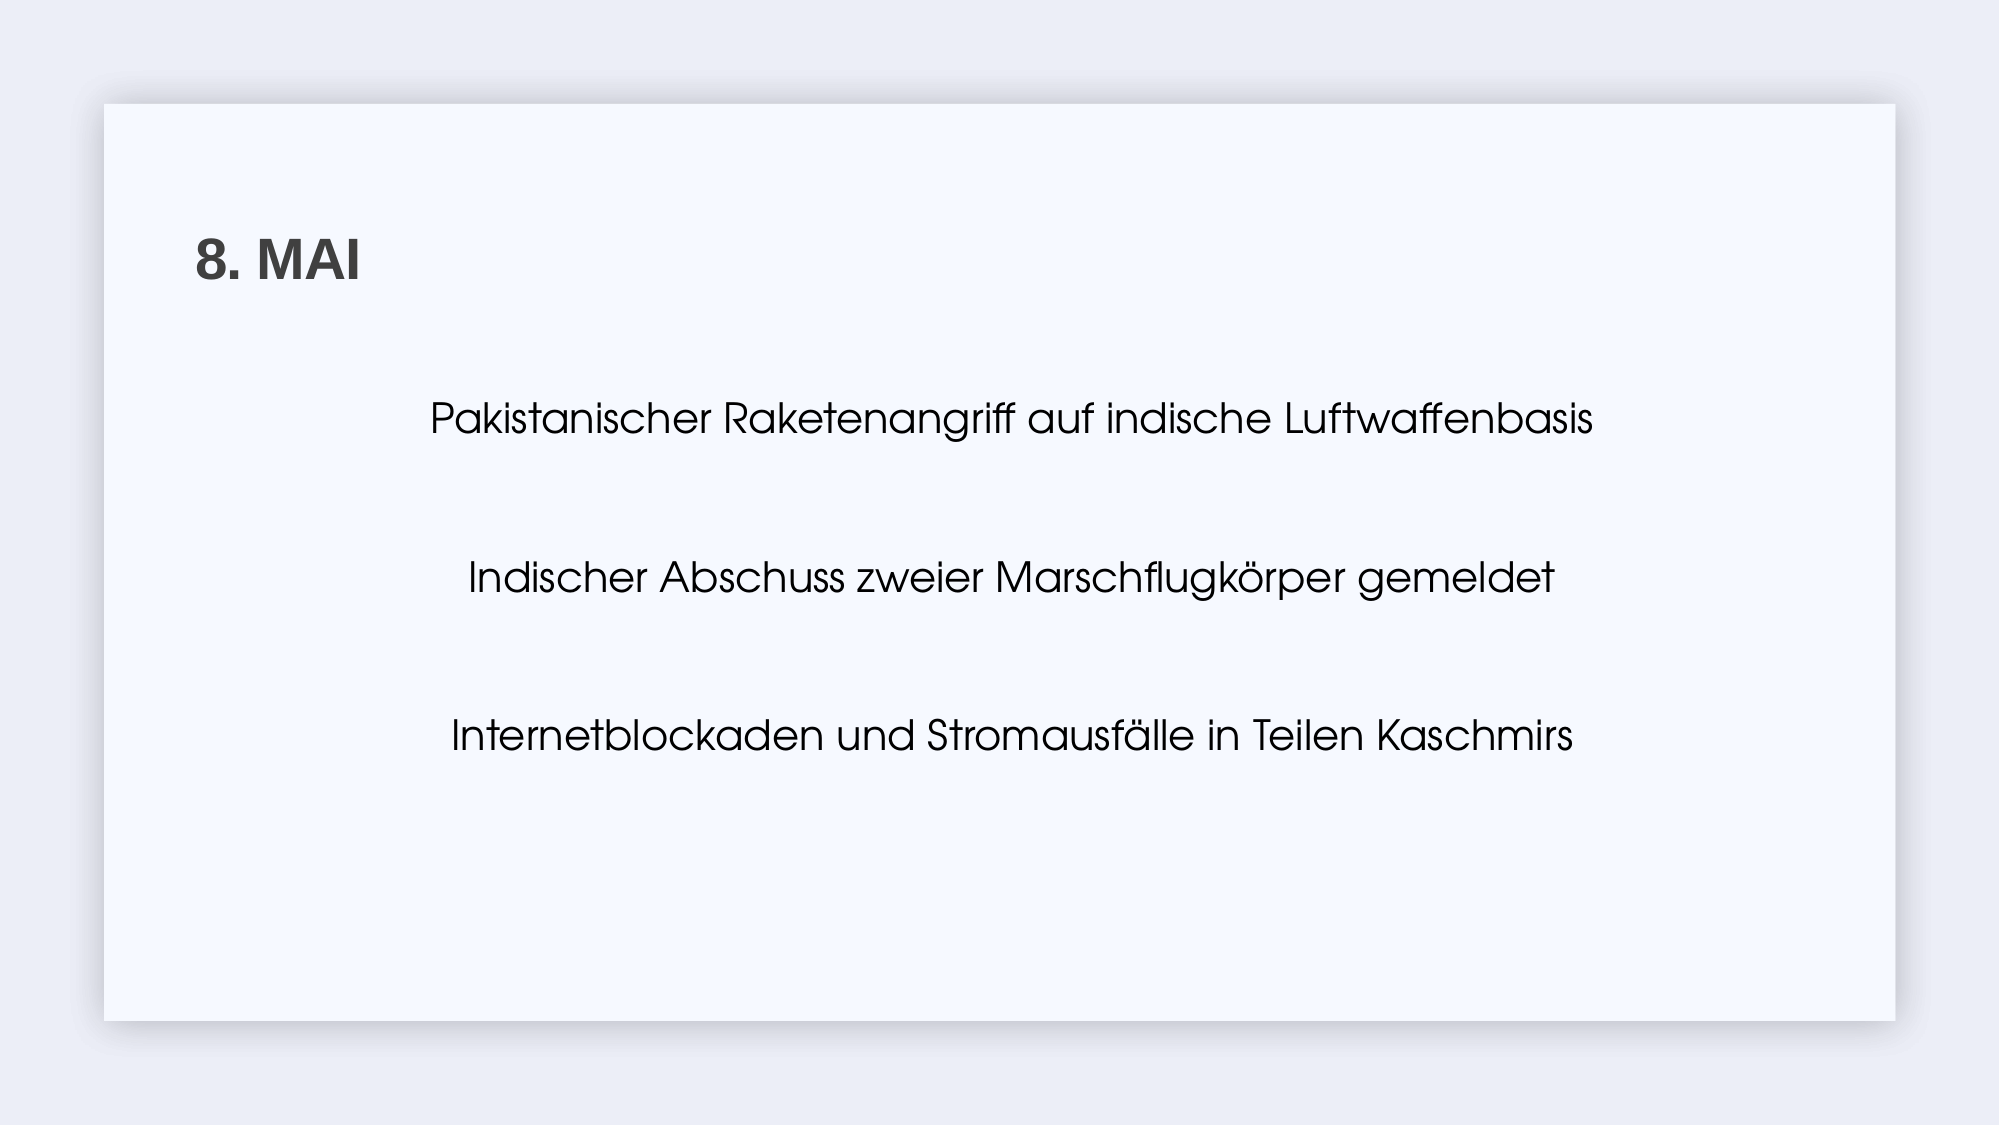

# 8. MAI
Pakistanischer Raketenangriff auf indische Luftwaffenbasis

Indischer Abschuss zweier Marschflugkörper gemeldet

Internetblockaden und Stromausfälle in Teilen Kaschmirs